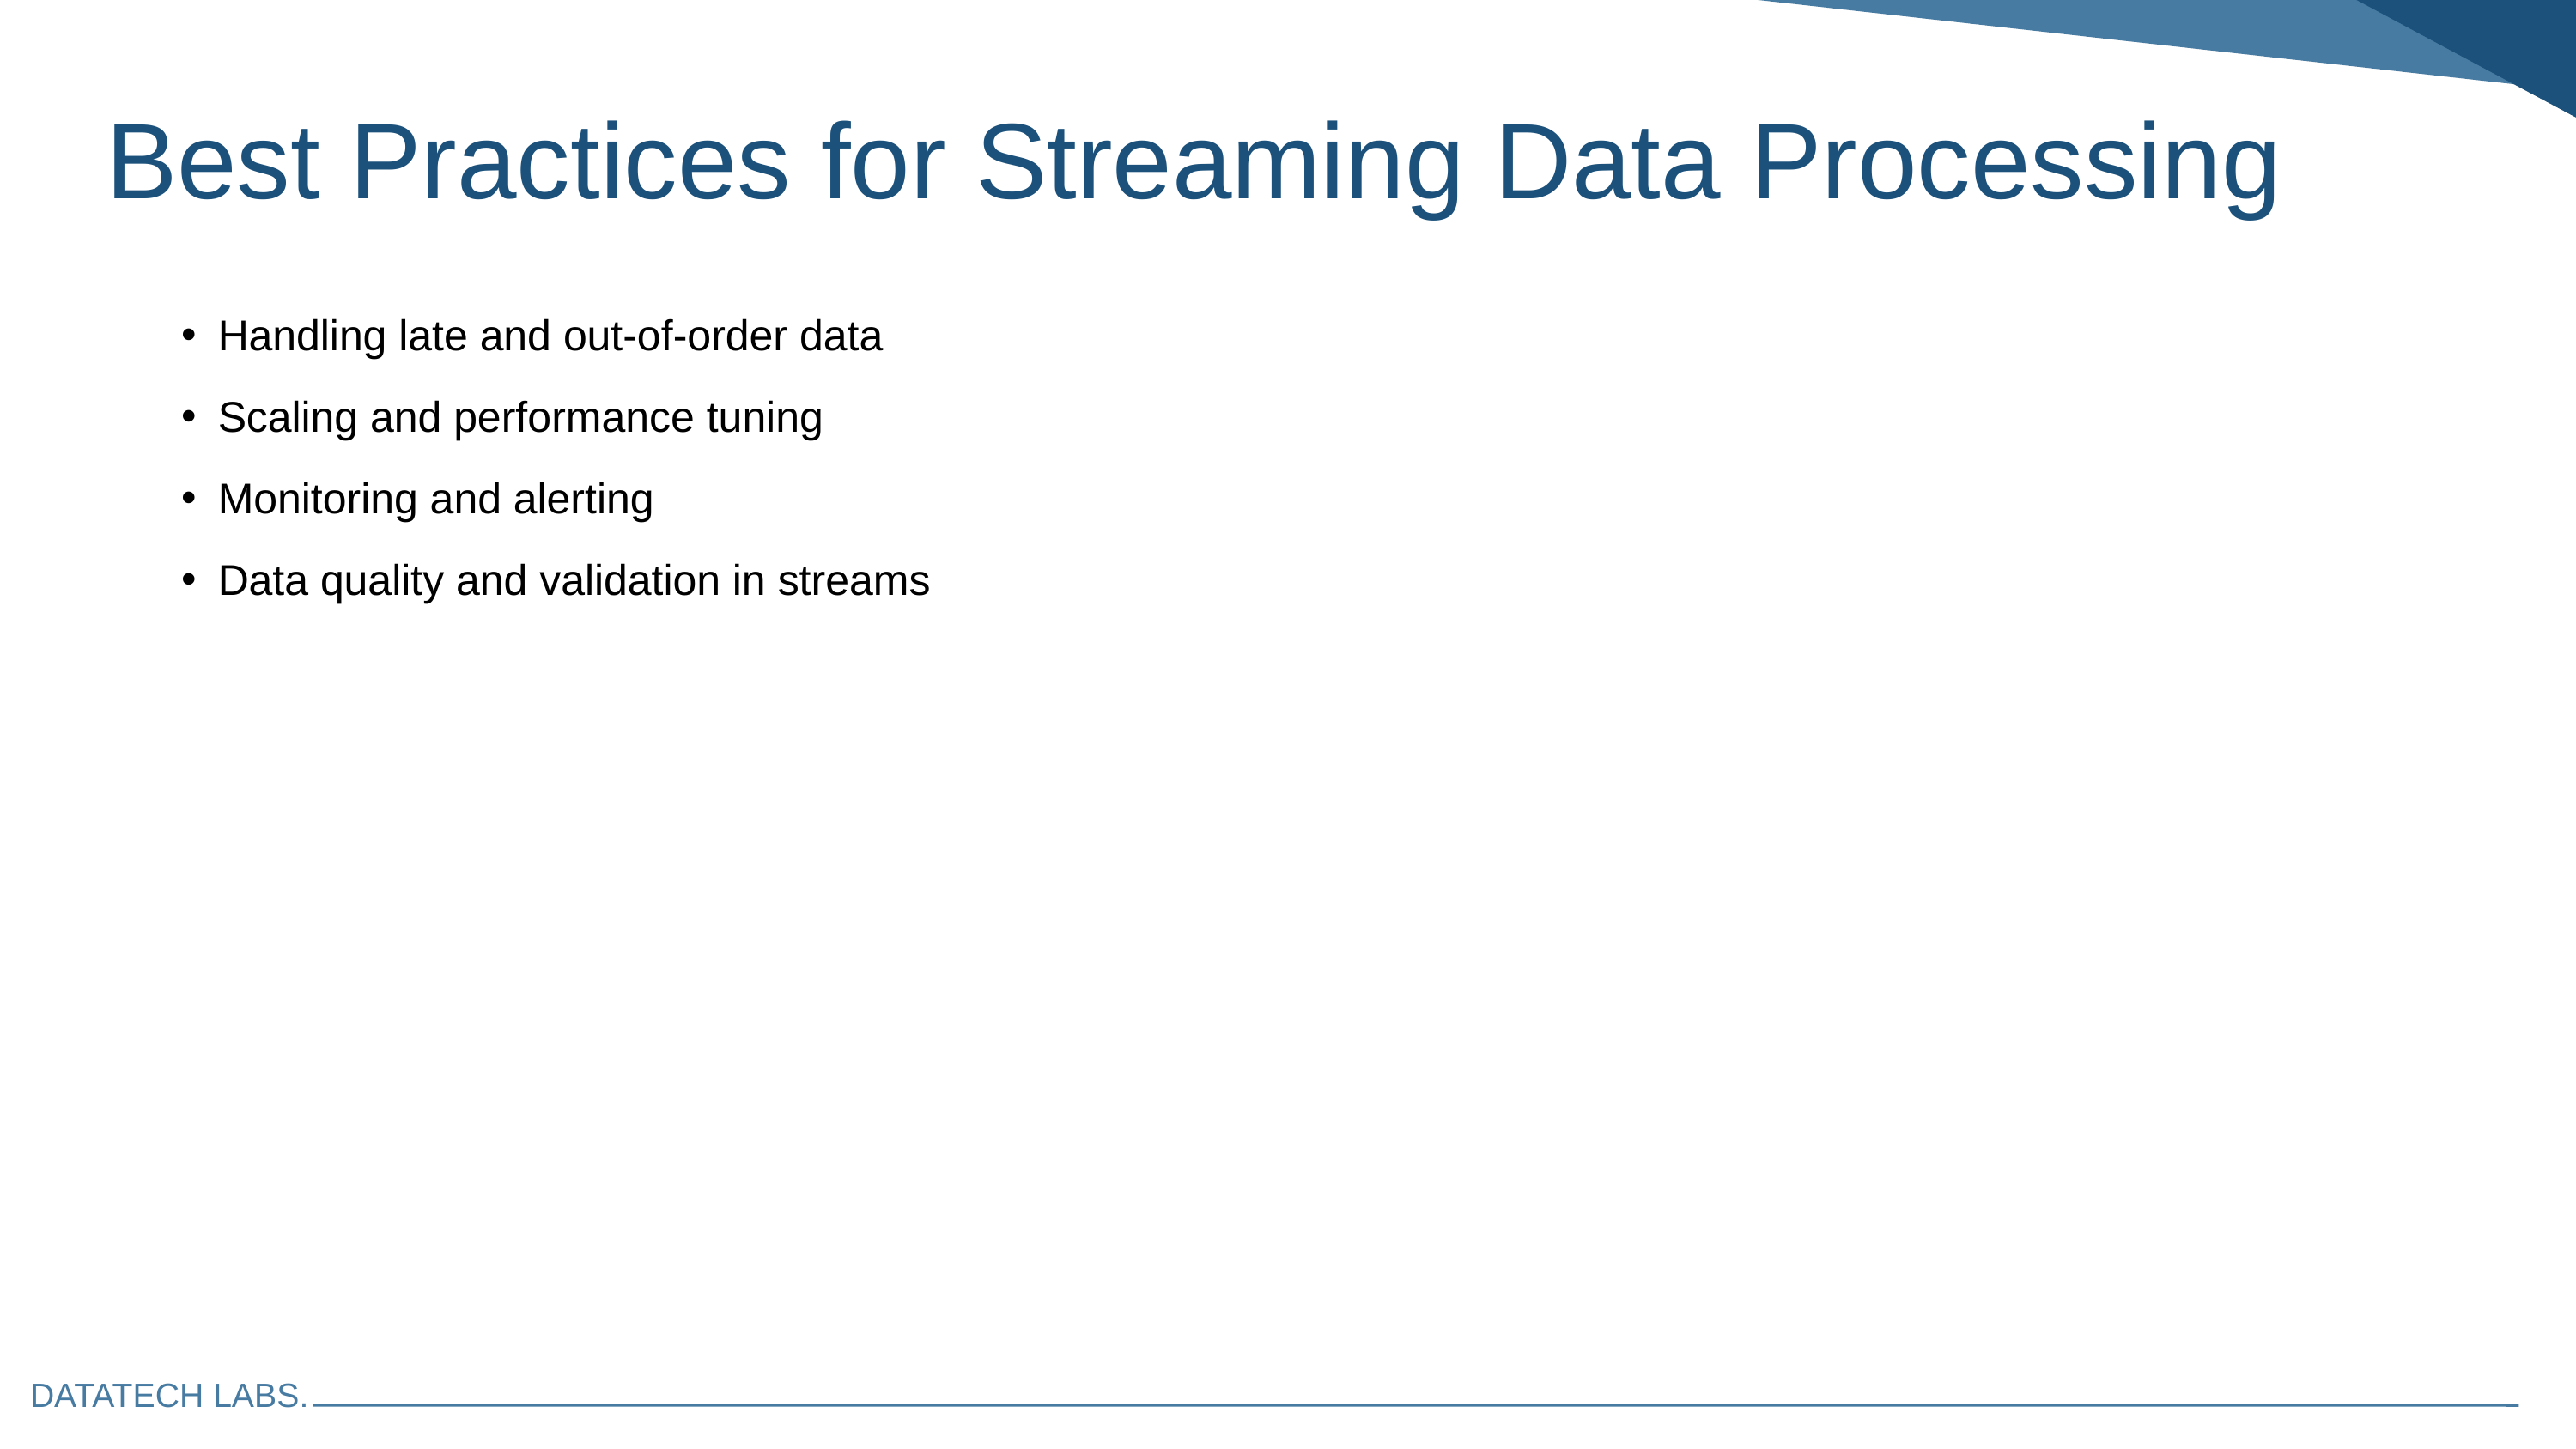

Best Practices for Streaming Data Processing
Handling late and out-of-order data
Scaling and performance tuning
Monitoring and alerting
Data quality and validation in streams
DATATECH LABS.